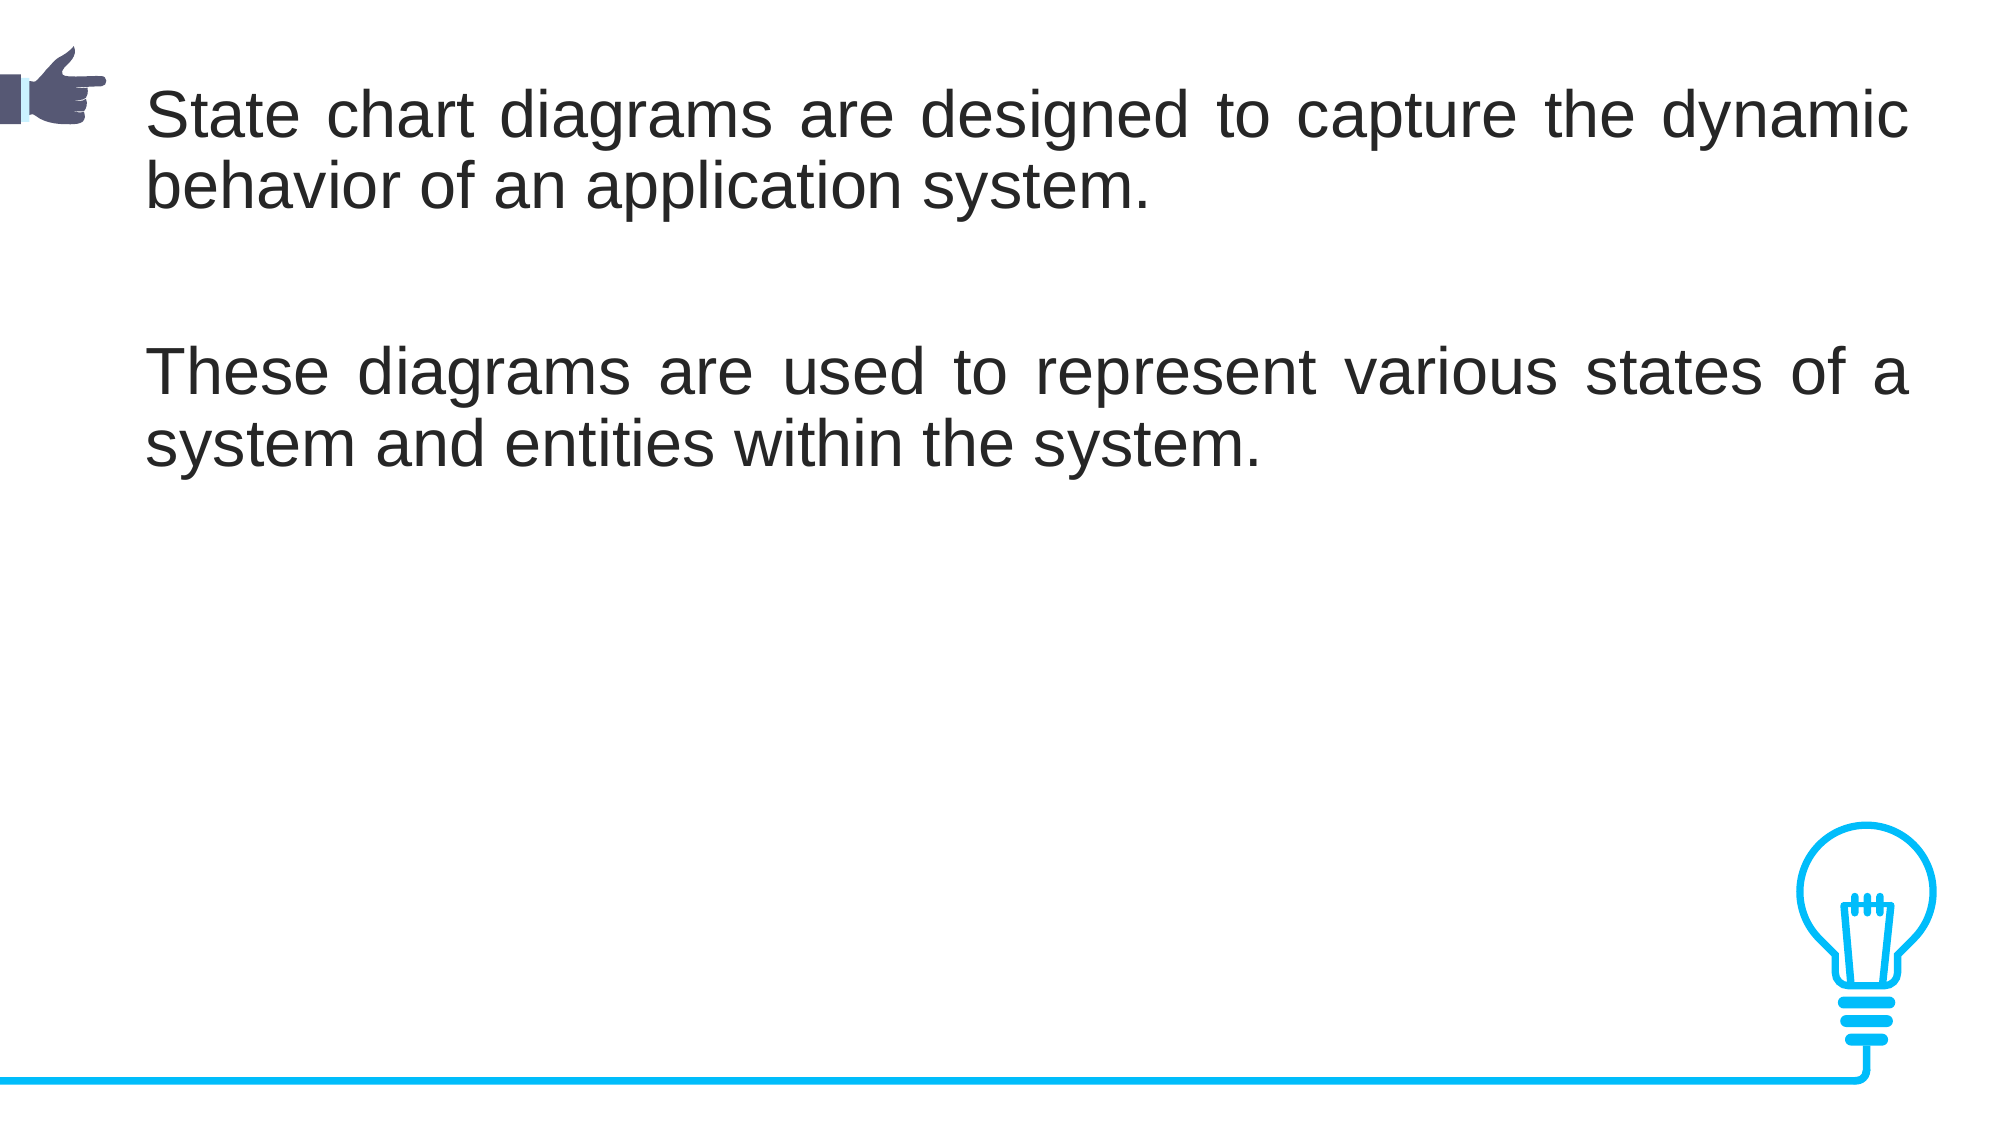

State chart diagrams are designed to capture the dynamic behavior of an application system.

These diagrams are used to represent various states of a system and entities within the system.